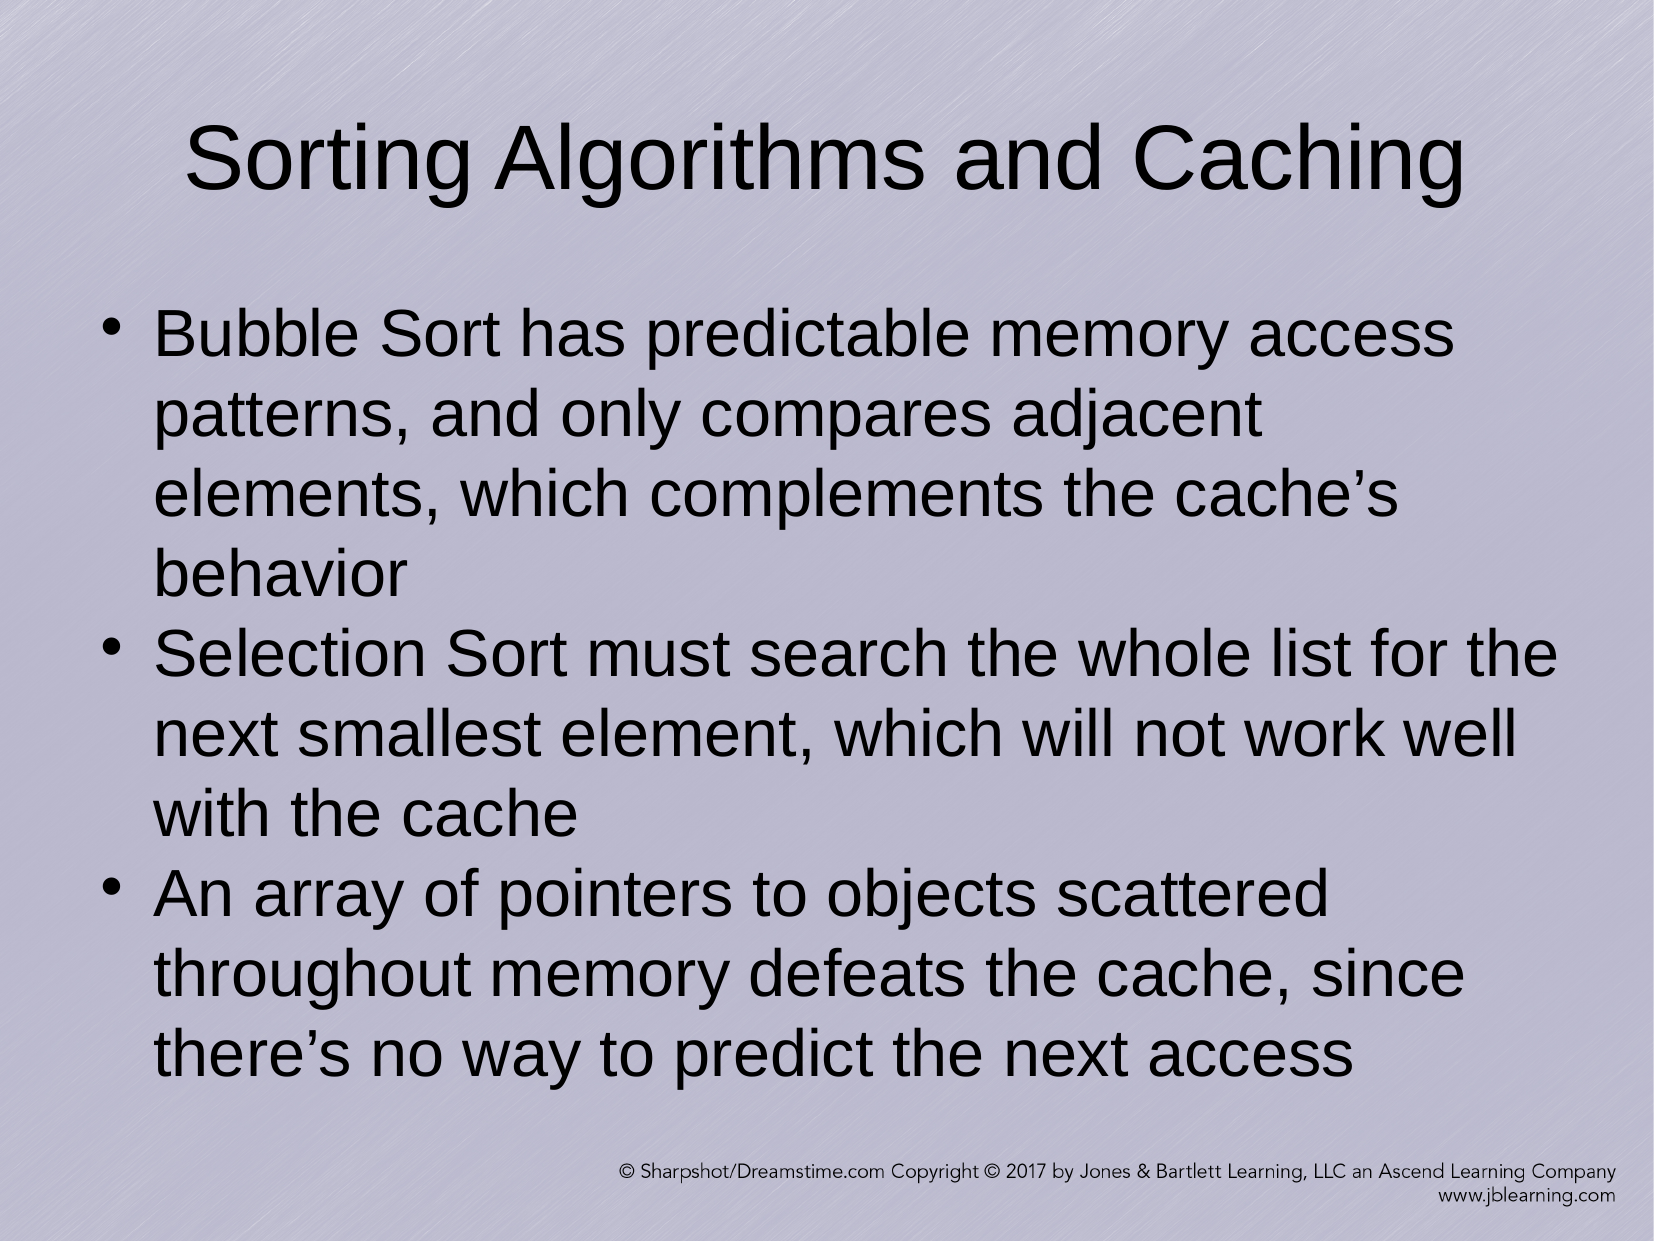

Sorting Algorithms and Caching
Bubble Sort has predictable memory access patterns, and only compares adjacent elements, which complements the cache’s behavior
Selection Sort must search the whole list for the next smallest element, which will not work well with the cache
An array of pointers to objects scattered throughout memory defeats the cache, since there’s no way to predict the next access